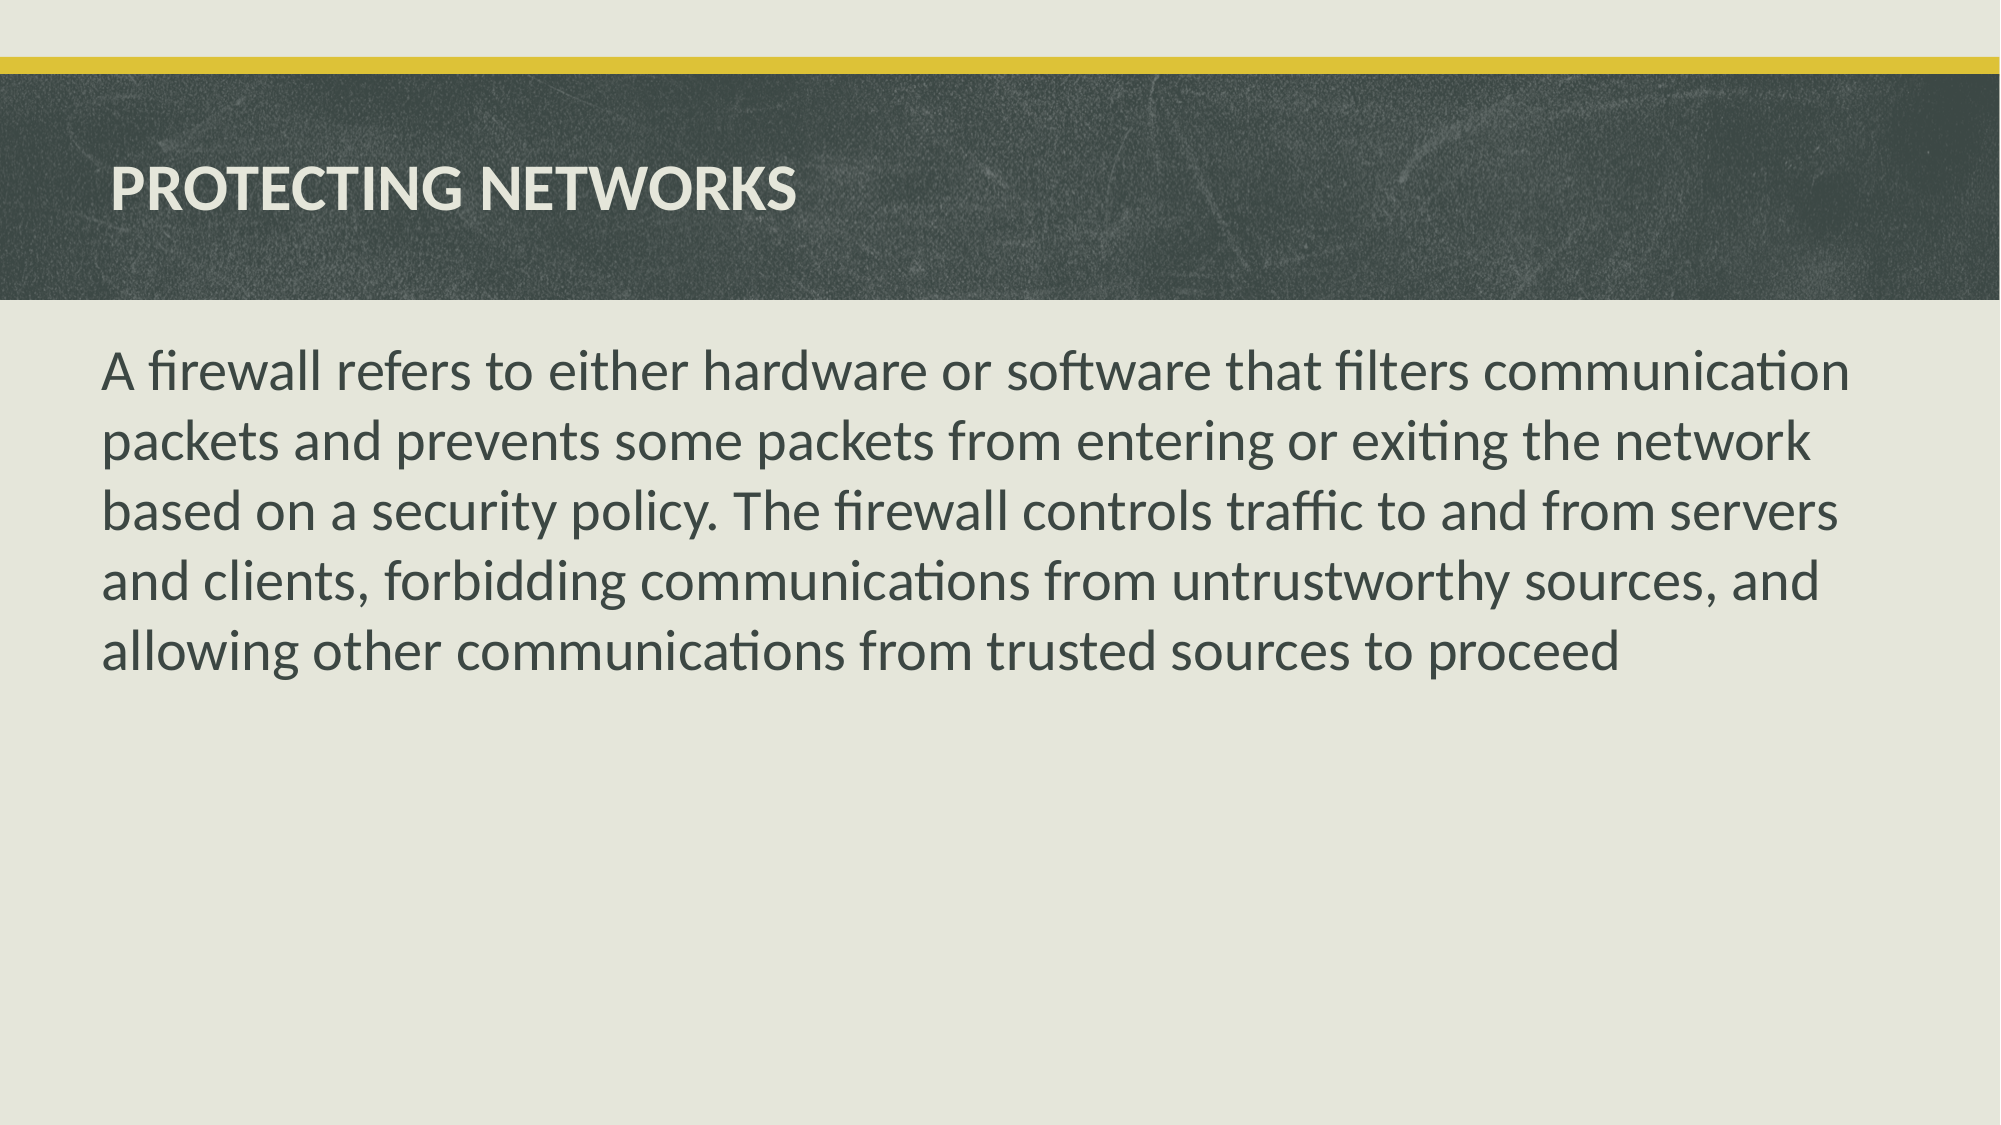

# PROTECTING NETWORKS
A firewall refers to either hardware or software that filters communication packets and prevents some packets from entering or exiting the network based on a security policy. The firewall controls traffic to and from servers and clients, forbidding communications from untrustworthy sources, and allowing other communications from trusted sources to proceed